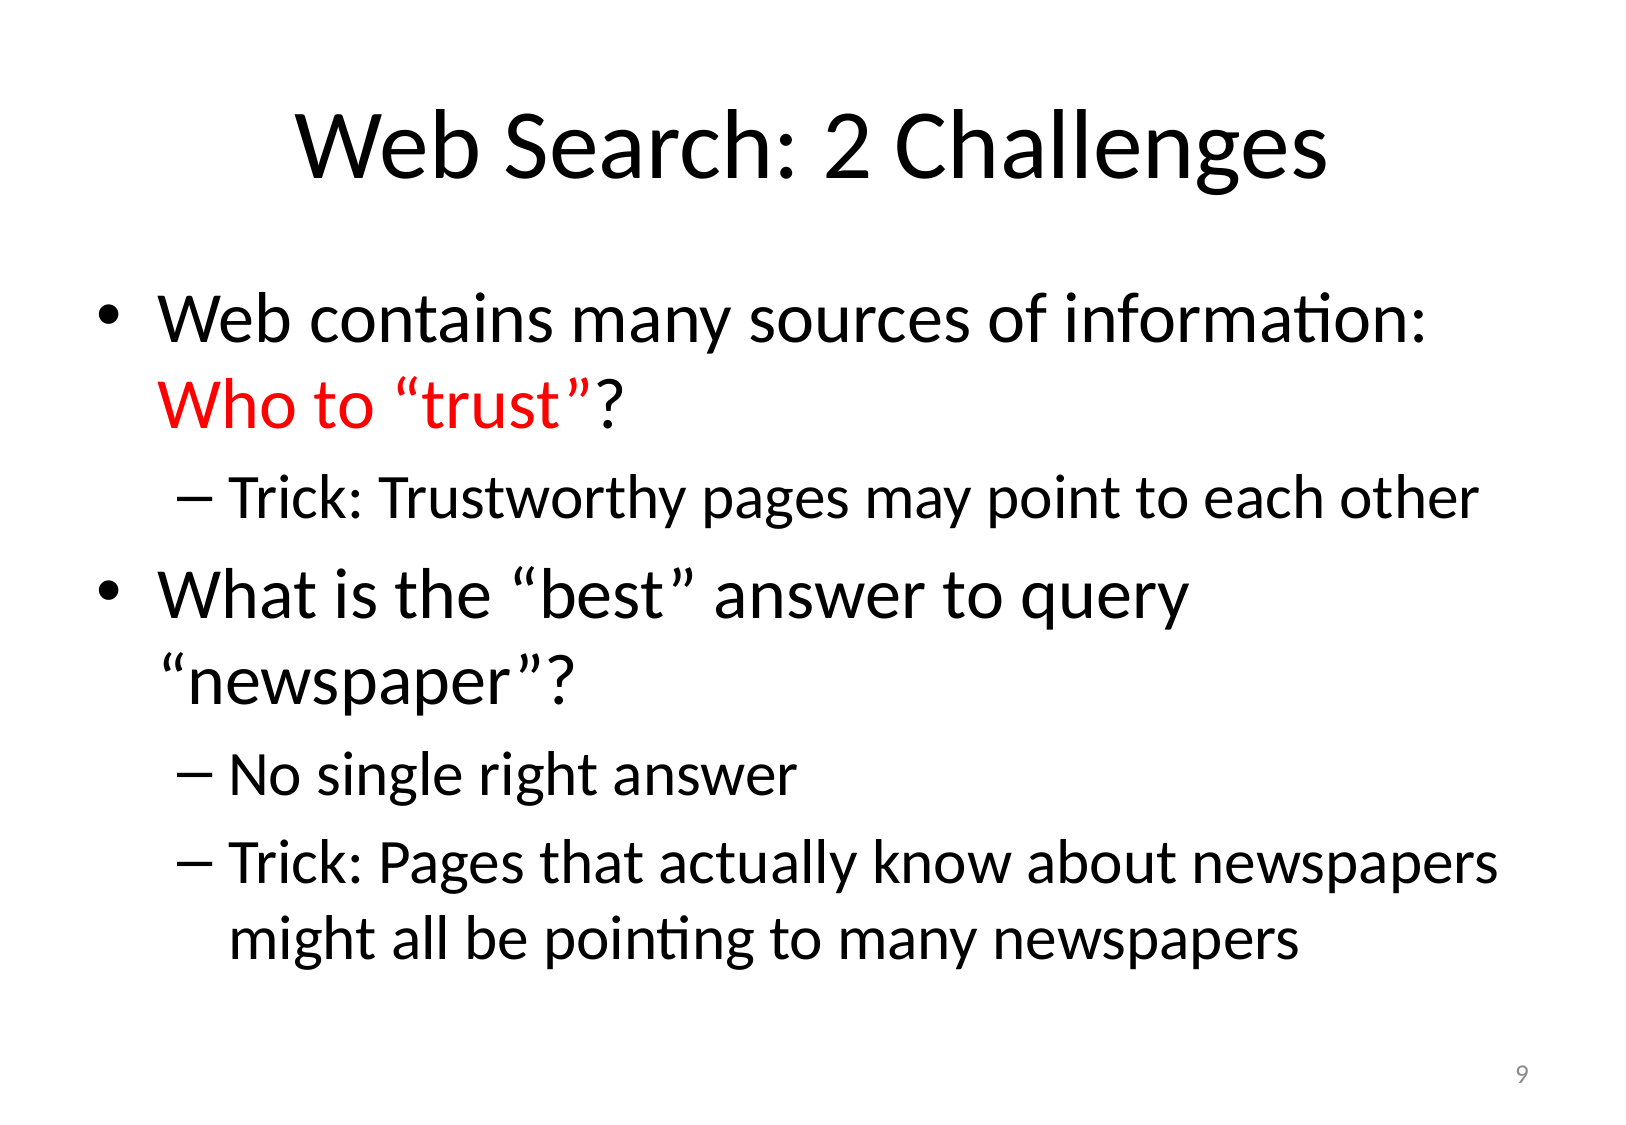

# Web Search: 2 Challenges
Web contains many sources of information: Who to “trust”?
Trick: Trustworthy pages may point to each other
What is the “best” answer to query “newspaper”?
No single right answer
Trick: Pages that actually know about newspapers might all be pointing to many newspapers
9